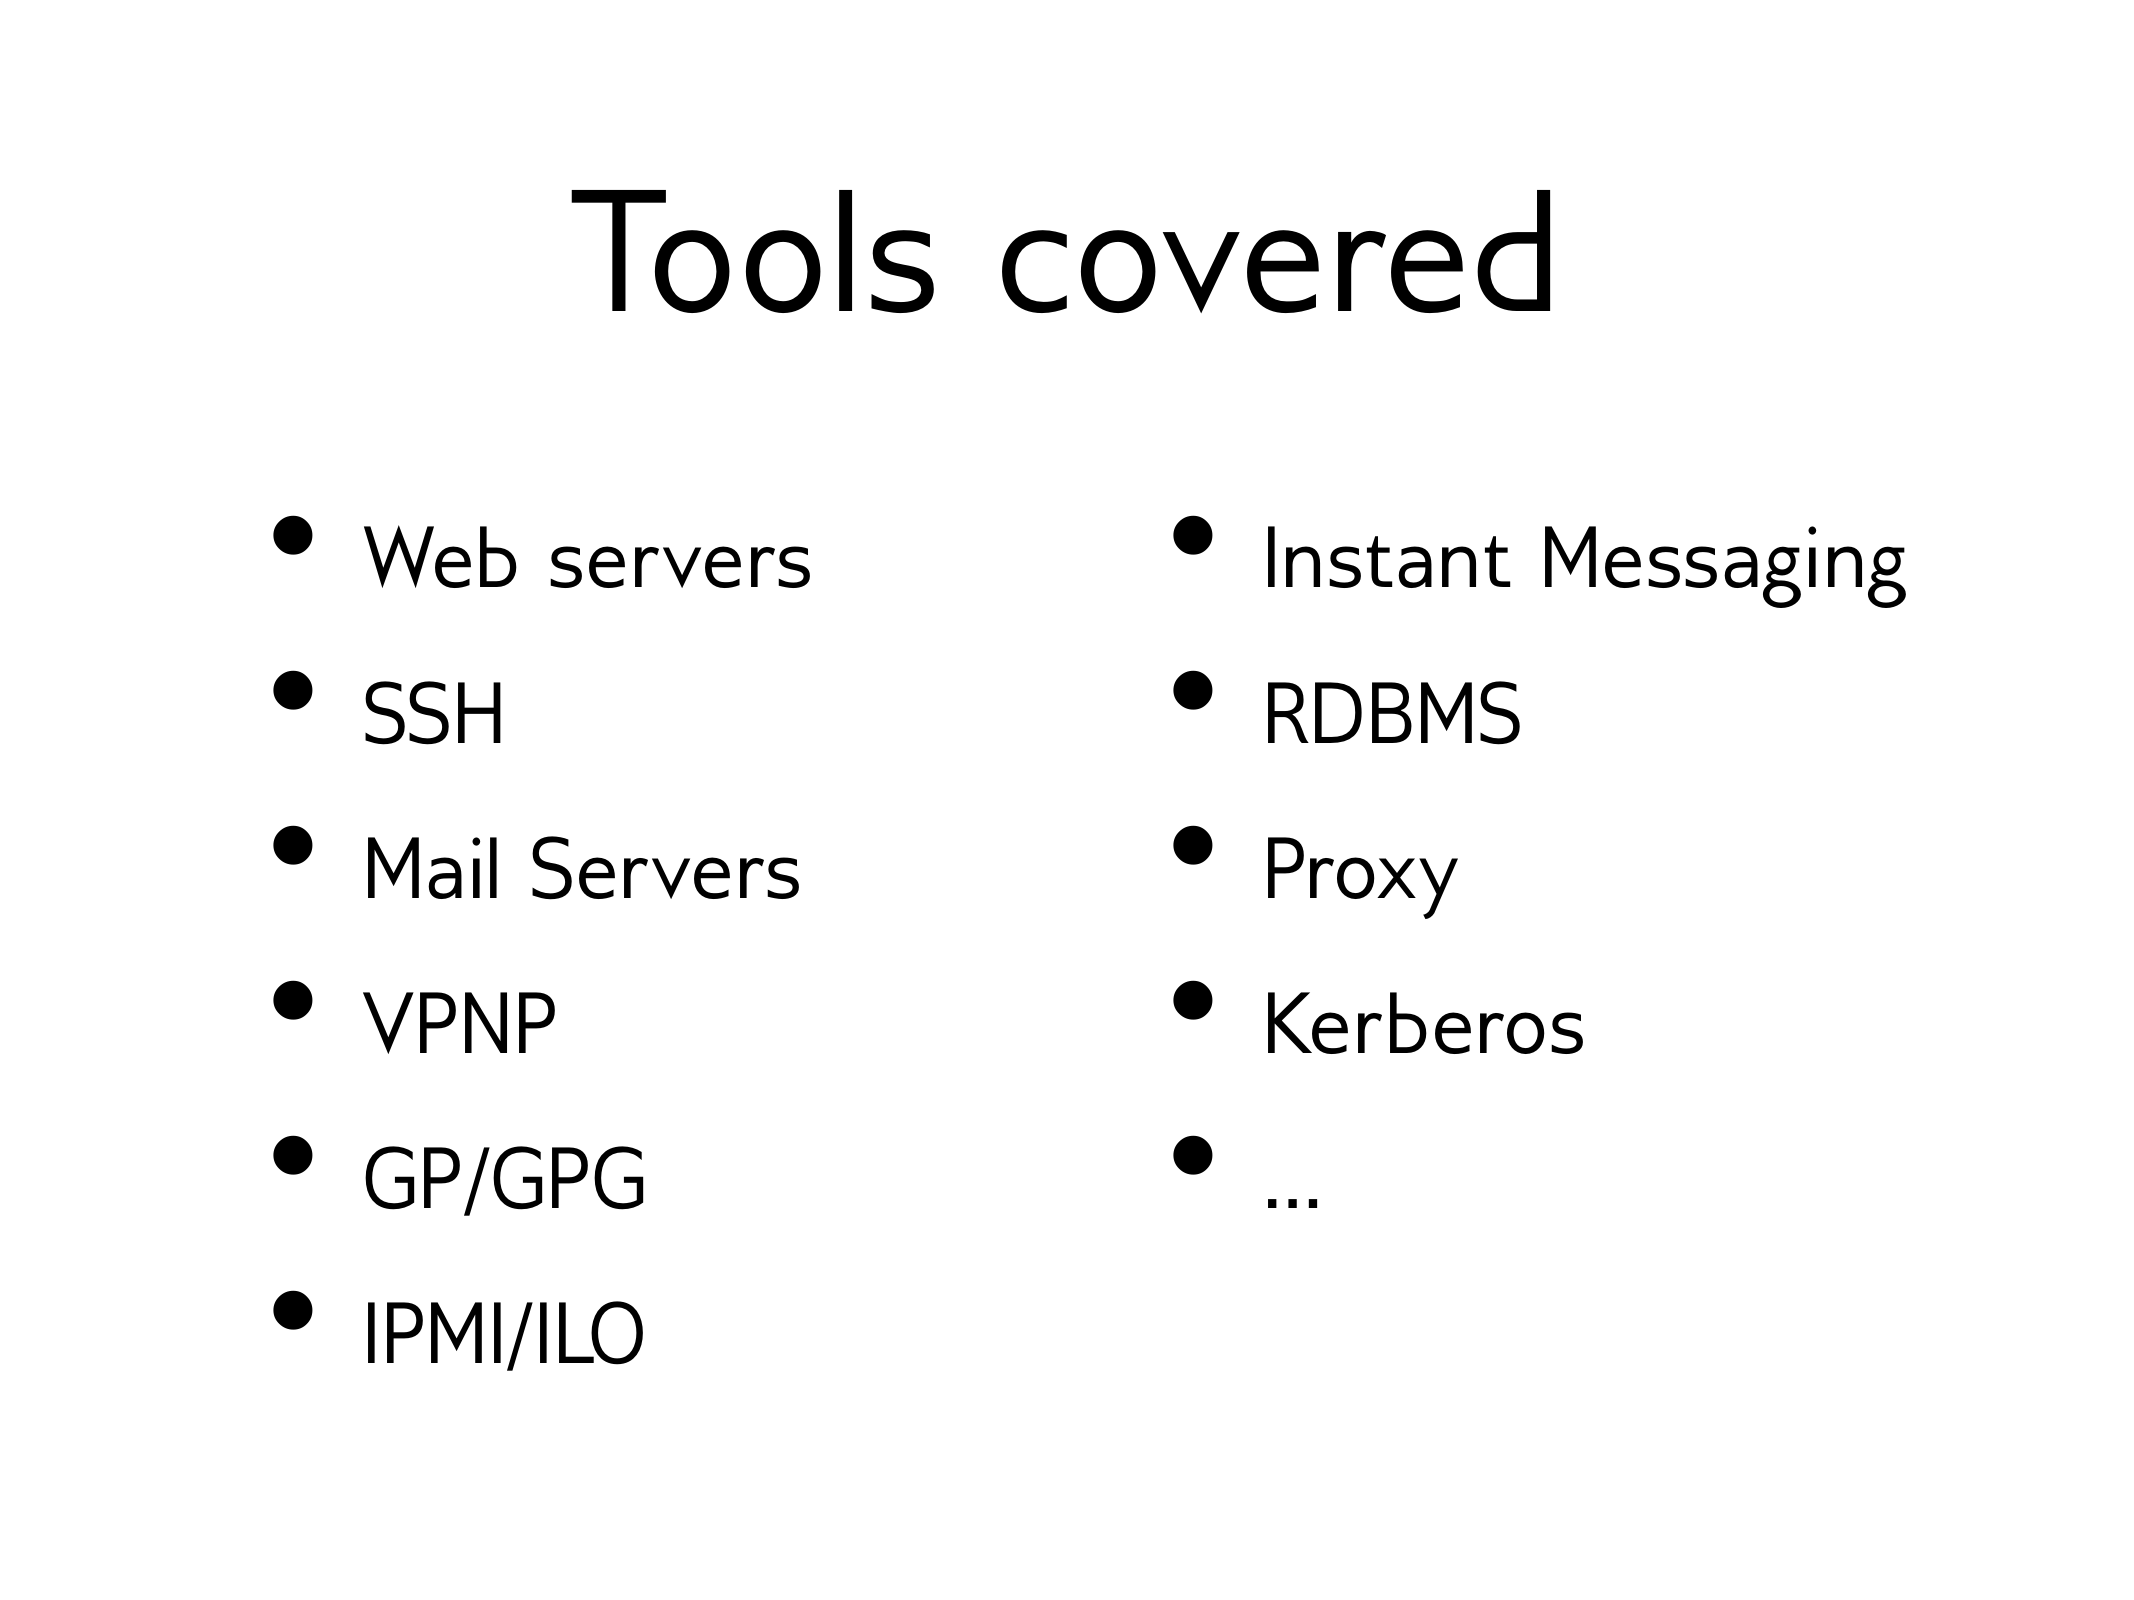

# Tools covered
Web servers
SSH
Mail Servers
VPNP
GP/GPG
IPMI/ILO
Instant Messaging
RDBMS
Proxy
Kerberos
…